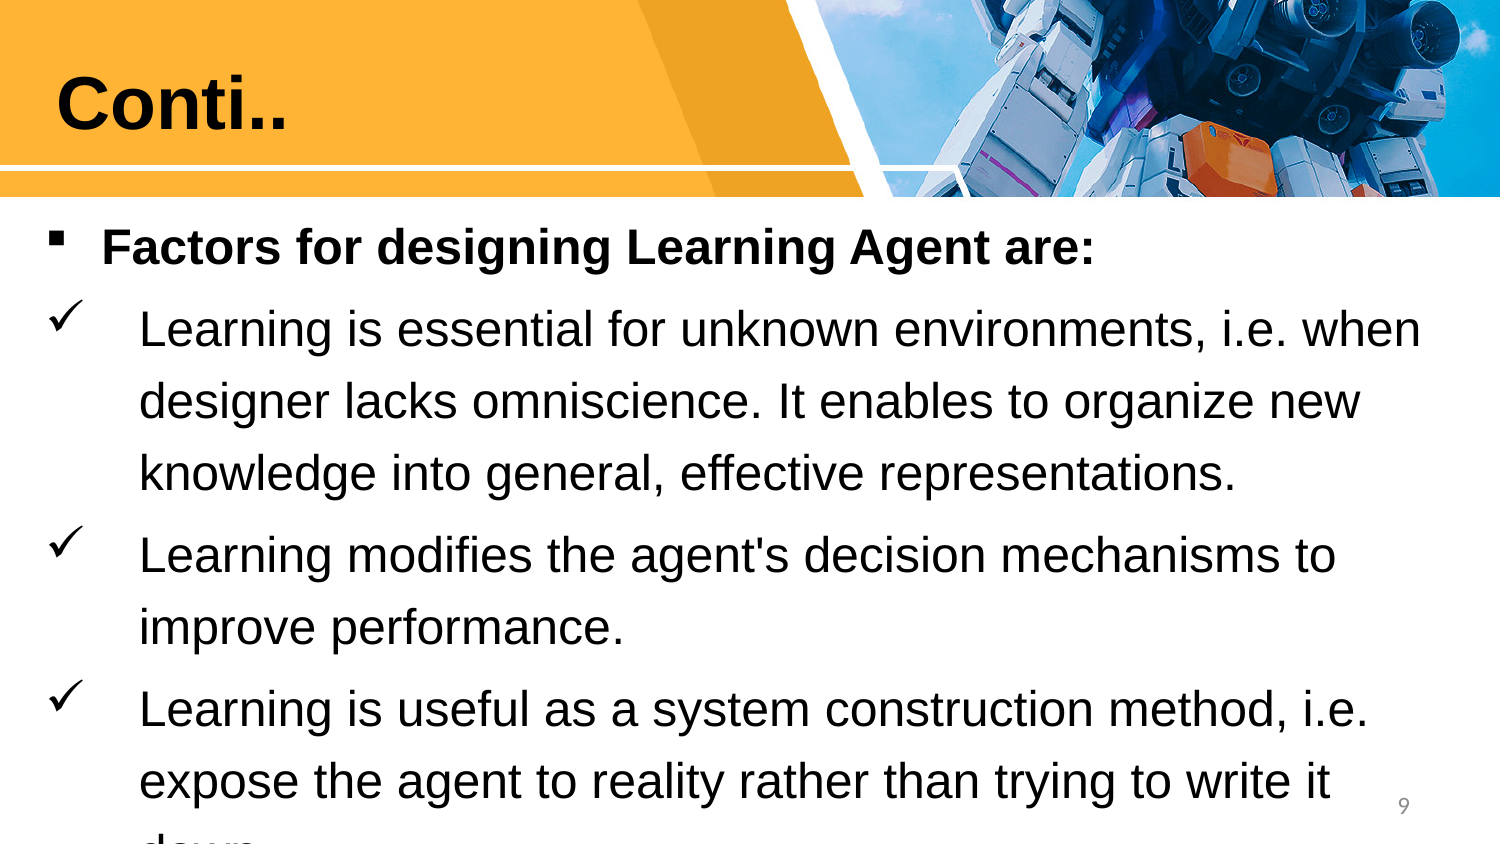

# Conti..
Factors for designing Learning Agent are:
Learning is essential for unknown environments, i.e. when designer lacks omniscience. It enables to organize new knowledge into general, effective representations.
Learning modifies the agent's decision mechanisms to improve performance.
Learning is useful as a system construction method, i.e. expose the agent to reality rather than trying to write it down.
9